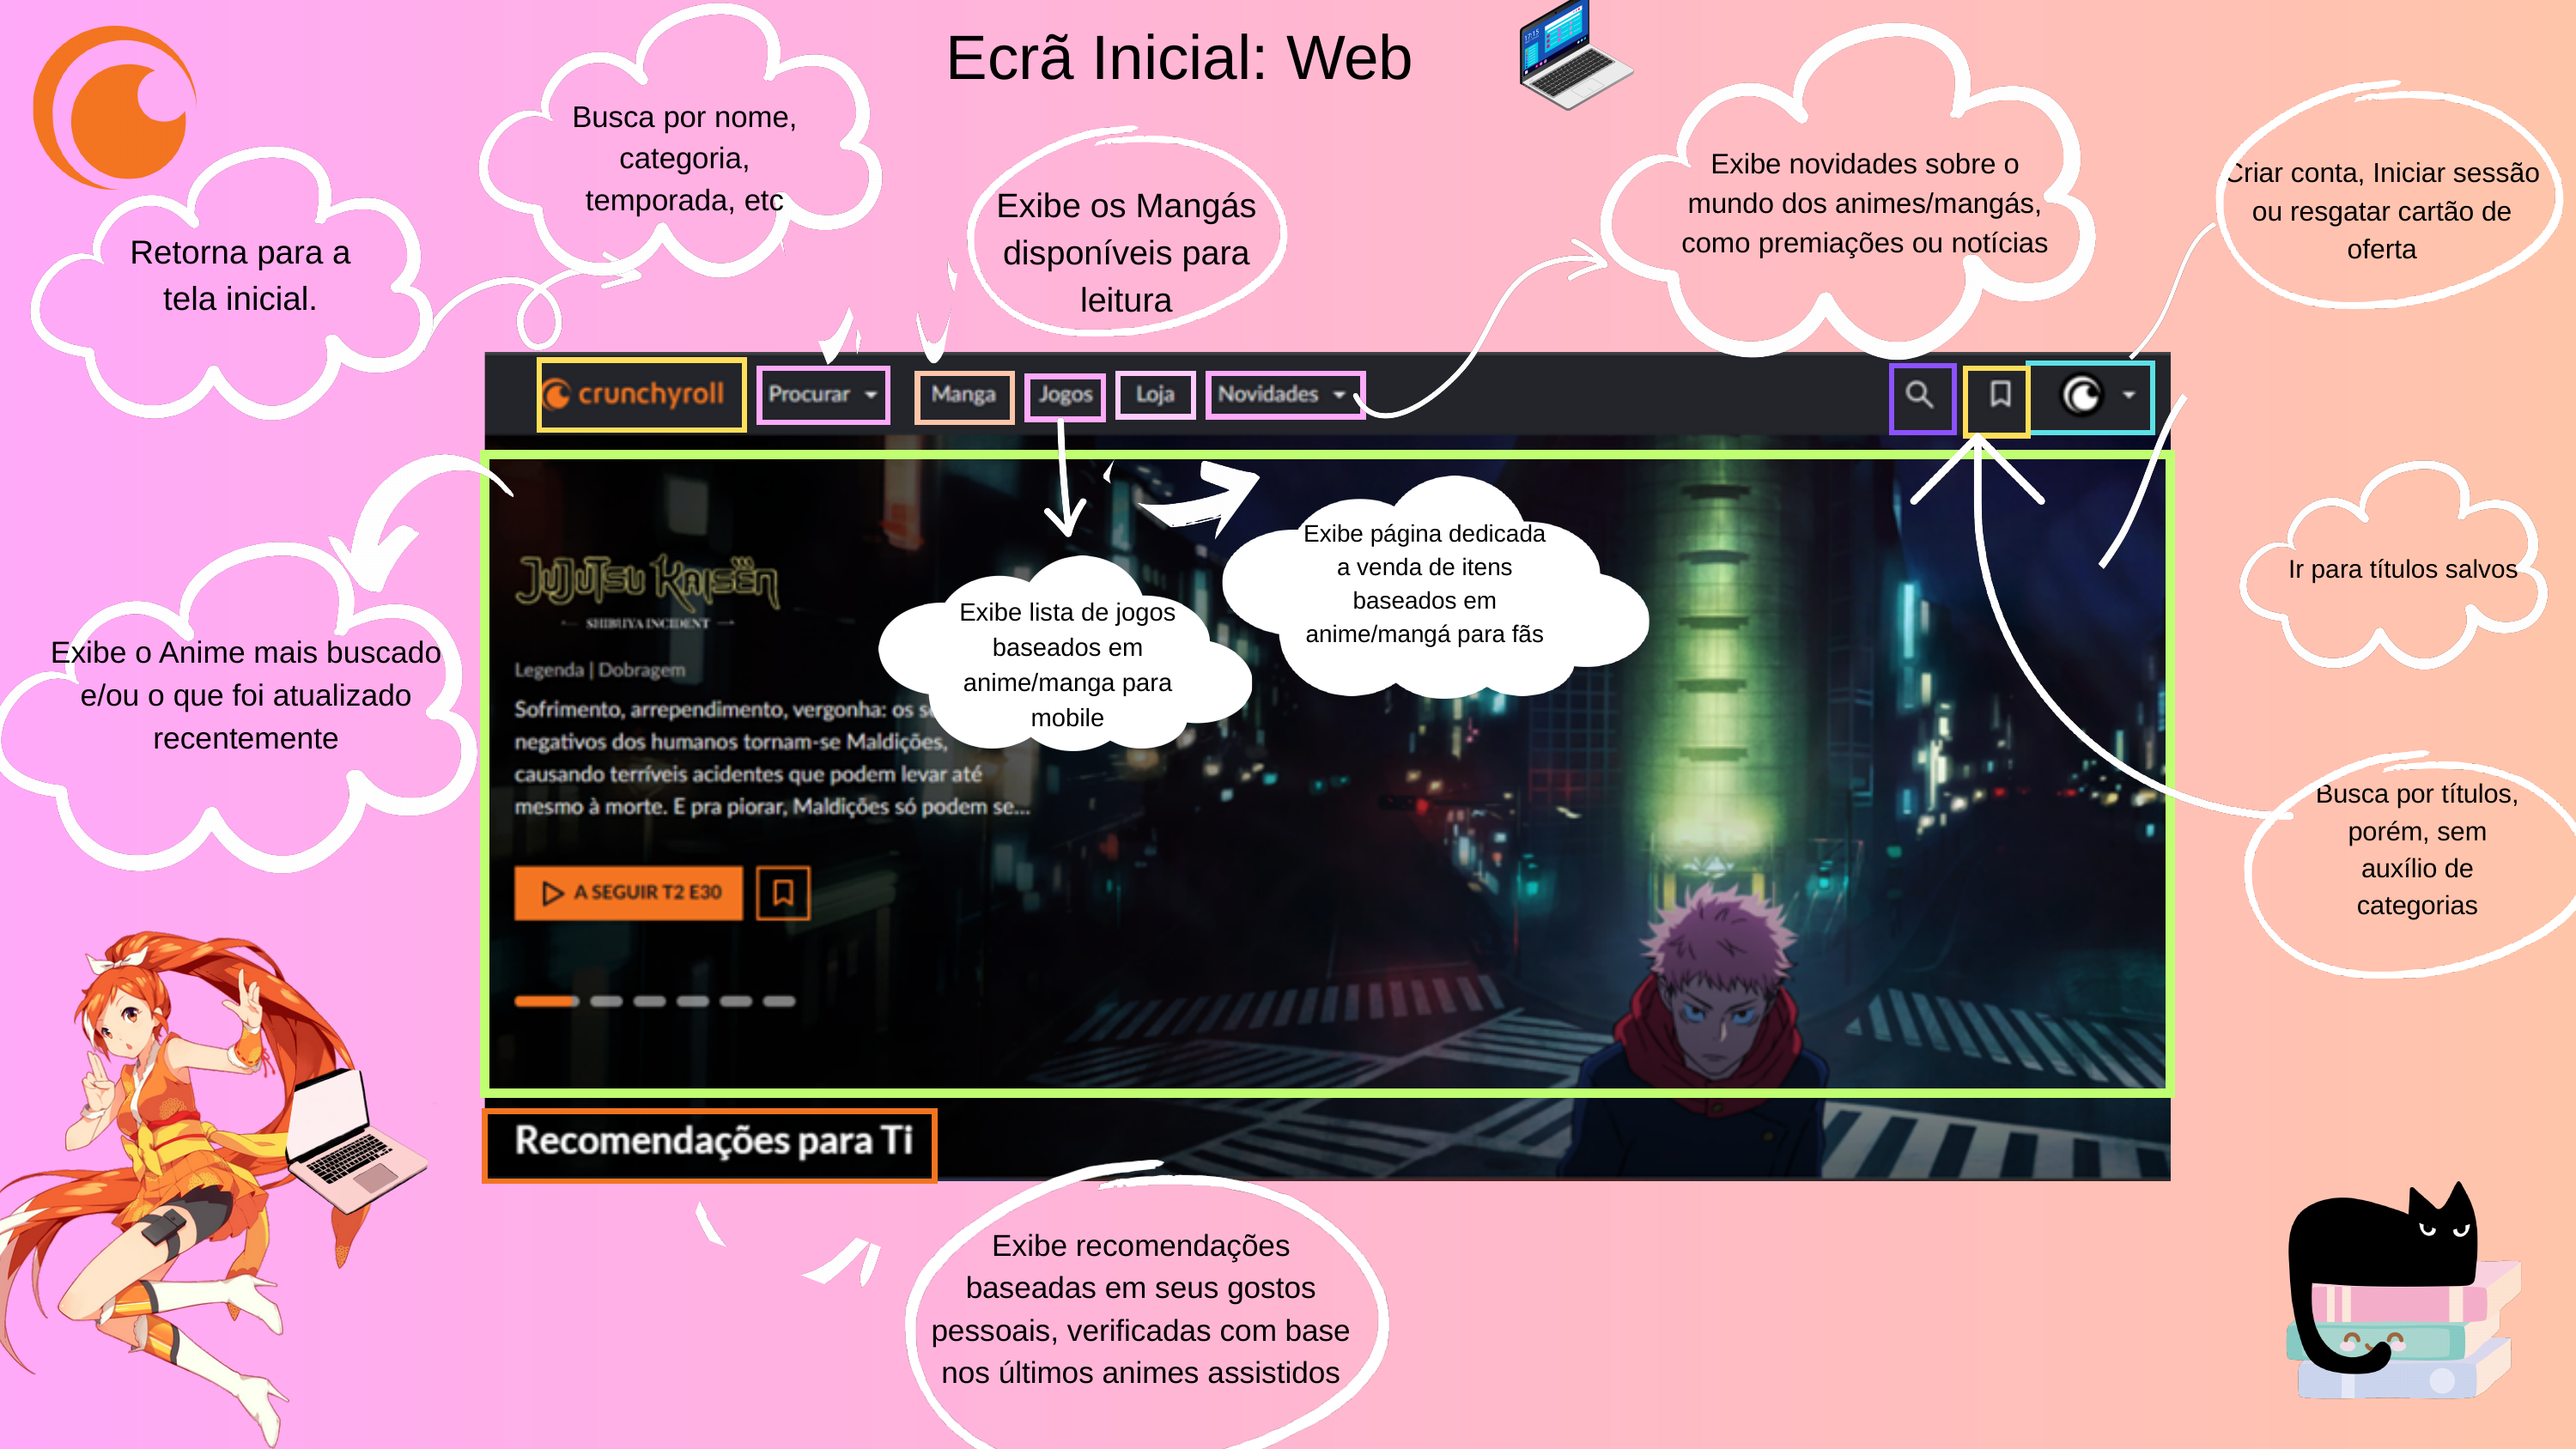

Ecrã Inicial: Web

Busca por nome, categoria, temporada, etc

Exibe novidades sobre o mundo dos animes/mangás, como premiações ou notícias

Criar conta, Iniciar sessão ou resgatar cartão de oferta
Exibe os Mangás disponíveis para leitura
Retorna para a tela inicial.

Exibe página dedicada a venda de itens baseados em anime/mangá para fãs

Ir para títulos salvos

Exibe lista de jogos baseados em anime/manga para mobile
Exibe o Anime mais buscado e/ou o que foi atualizado recentemente

Busca por títulos, porém, sem auxílio de categorias

Exibe recomendações baseadas em seus gostos pessoais, verificadas com base nos últimos animes assistidos